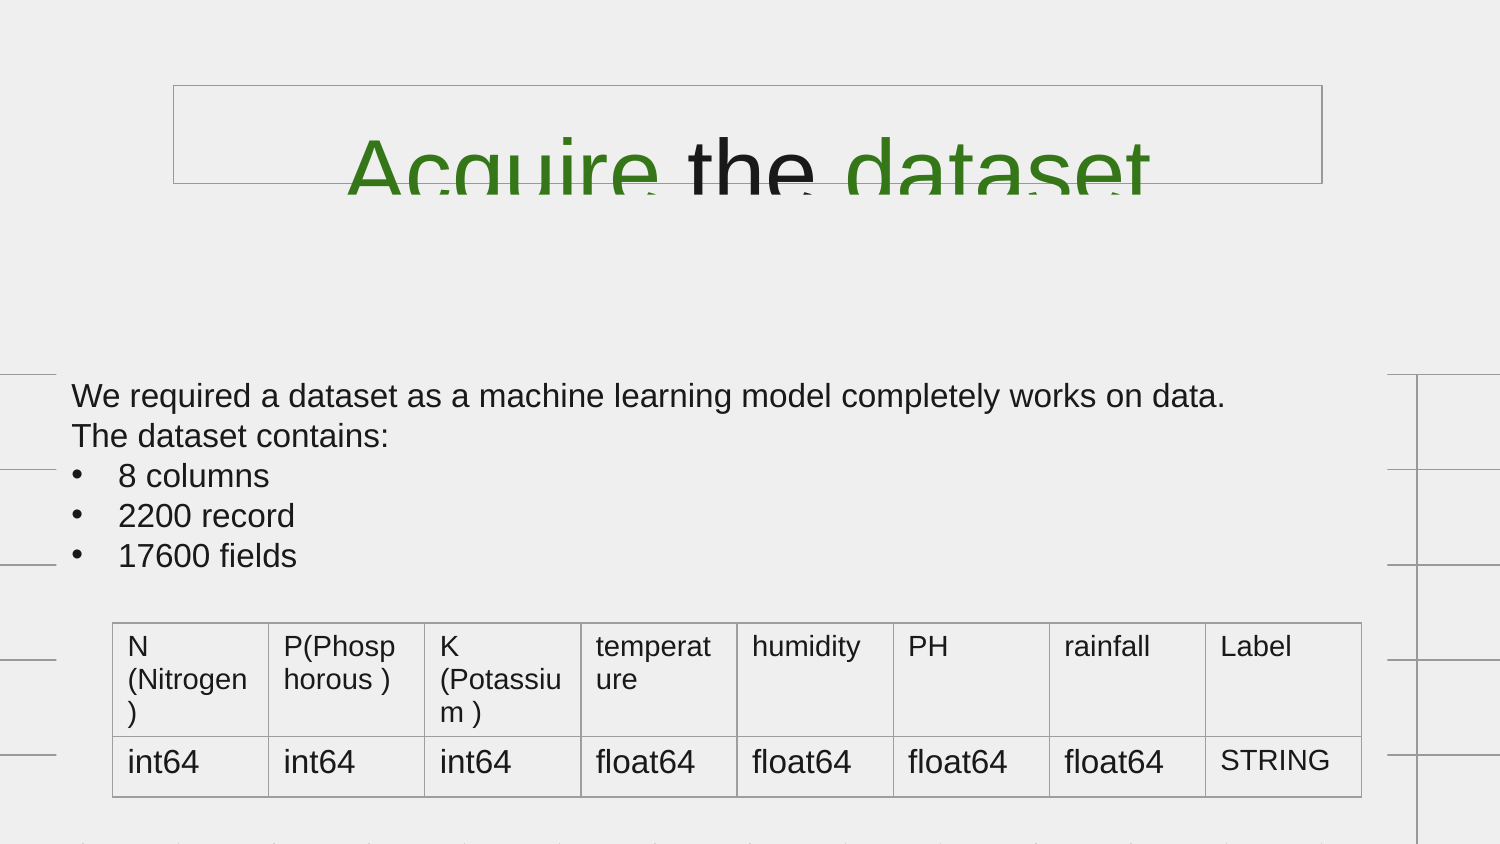

# Acquire the dataset
We required a dataset as a machine learning model completely works on data.
The dataset contains:
8 columns
2200 record
17600 fields

| N (Nitrogen) | P(Phosphorous ) | K (Potassium ) | temperature | humidity | PH | rainfall | Label |
| --- | --- | --- | --- | --- | --- | --- | --- |
| int64 | int64 | int64 | float64 | float64 | float64 | float64 | STRING |